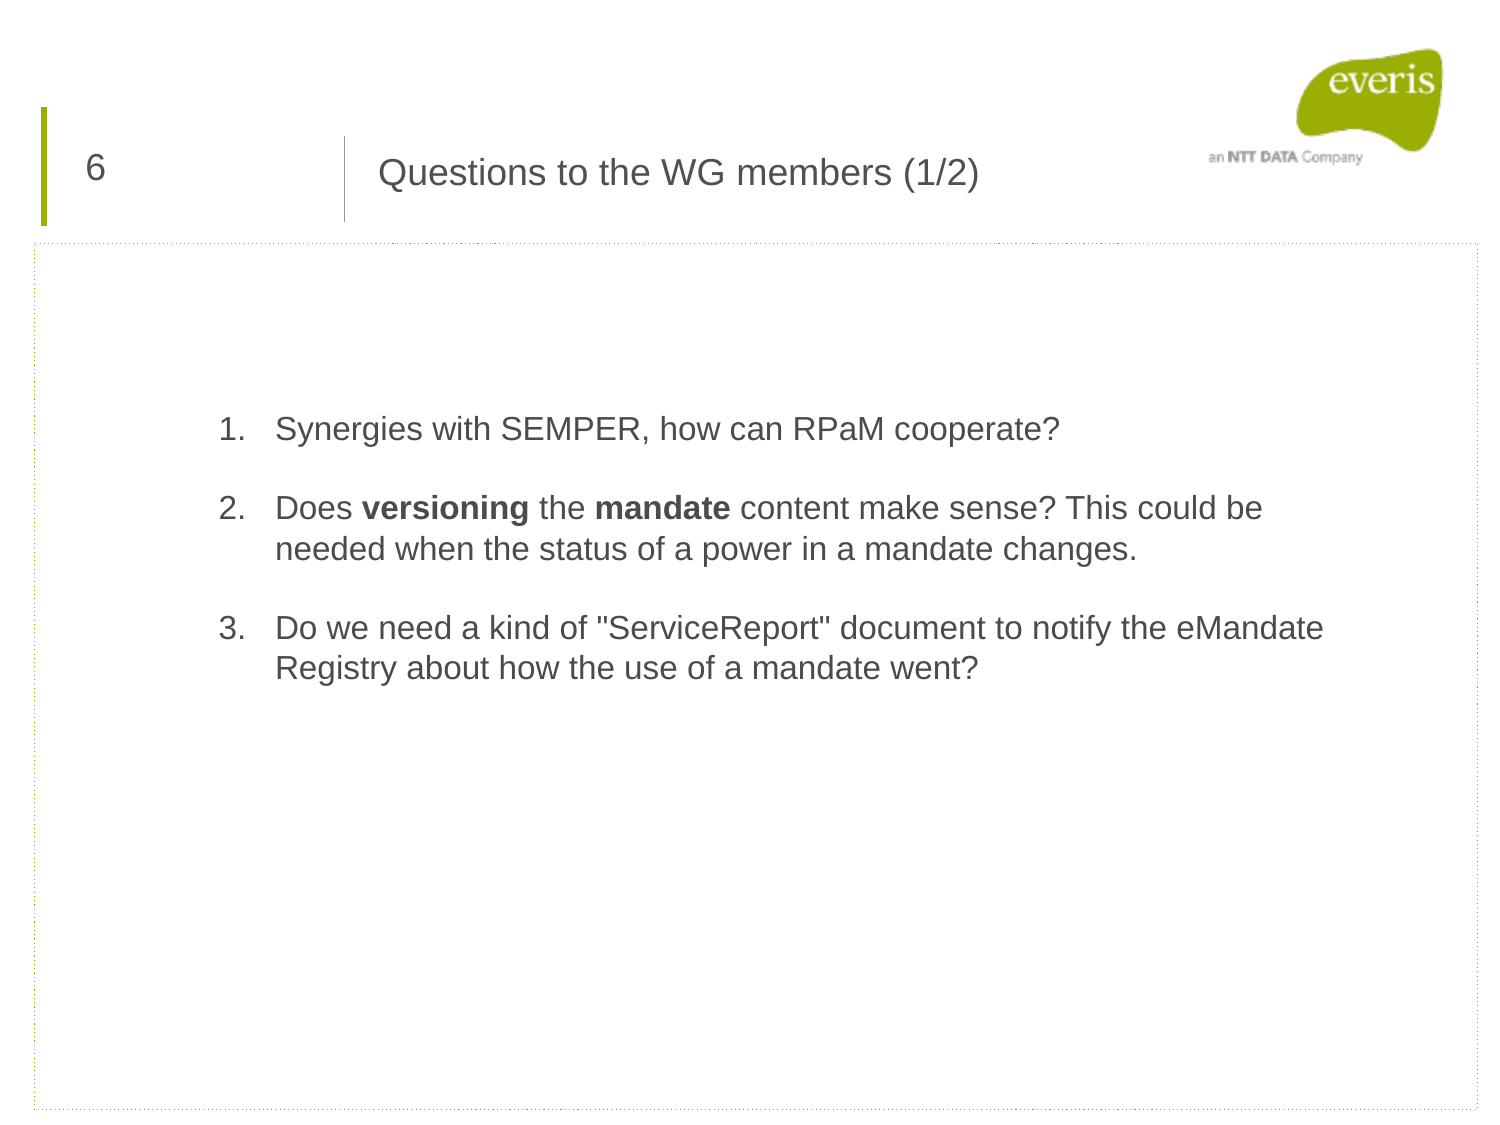

6
Questions to the WG members (1/2)

Synergies with SEMPER, how can RPaM cooperate?

Does versioning the mandate content make sense? This could be needed when the status of a power in a mandate changes.

Do we need a kind of "ServiceReport" document to notify the eMandate Registry about how the use of a mandate went?